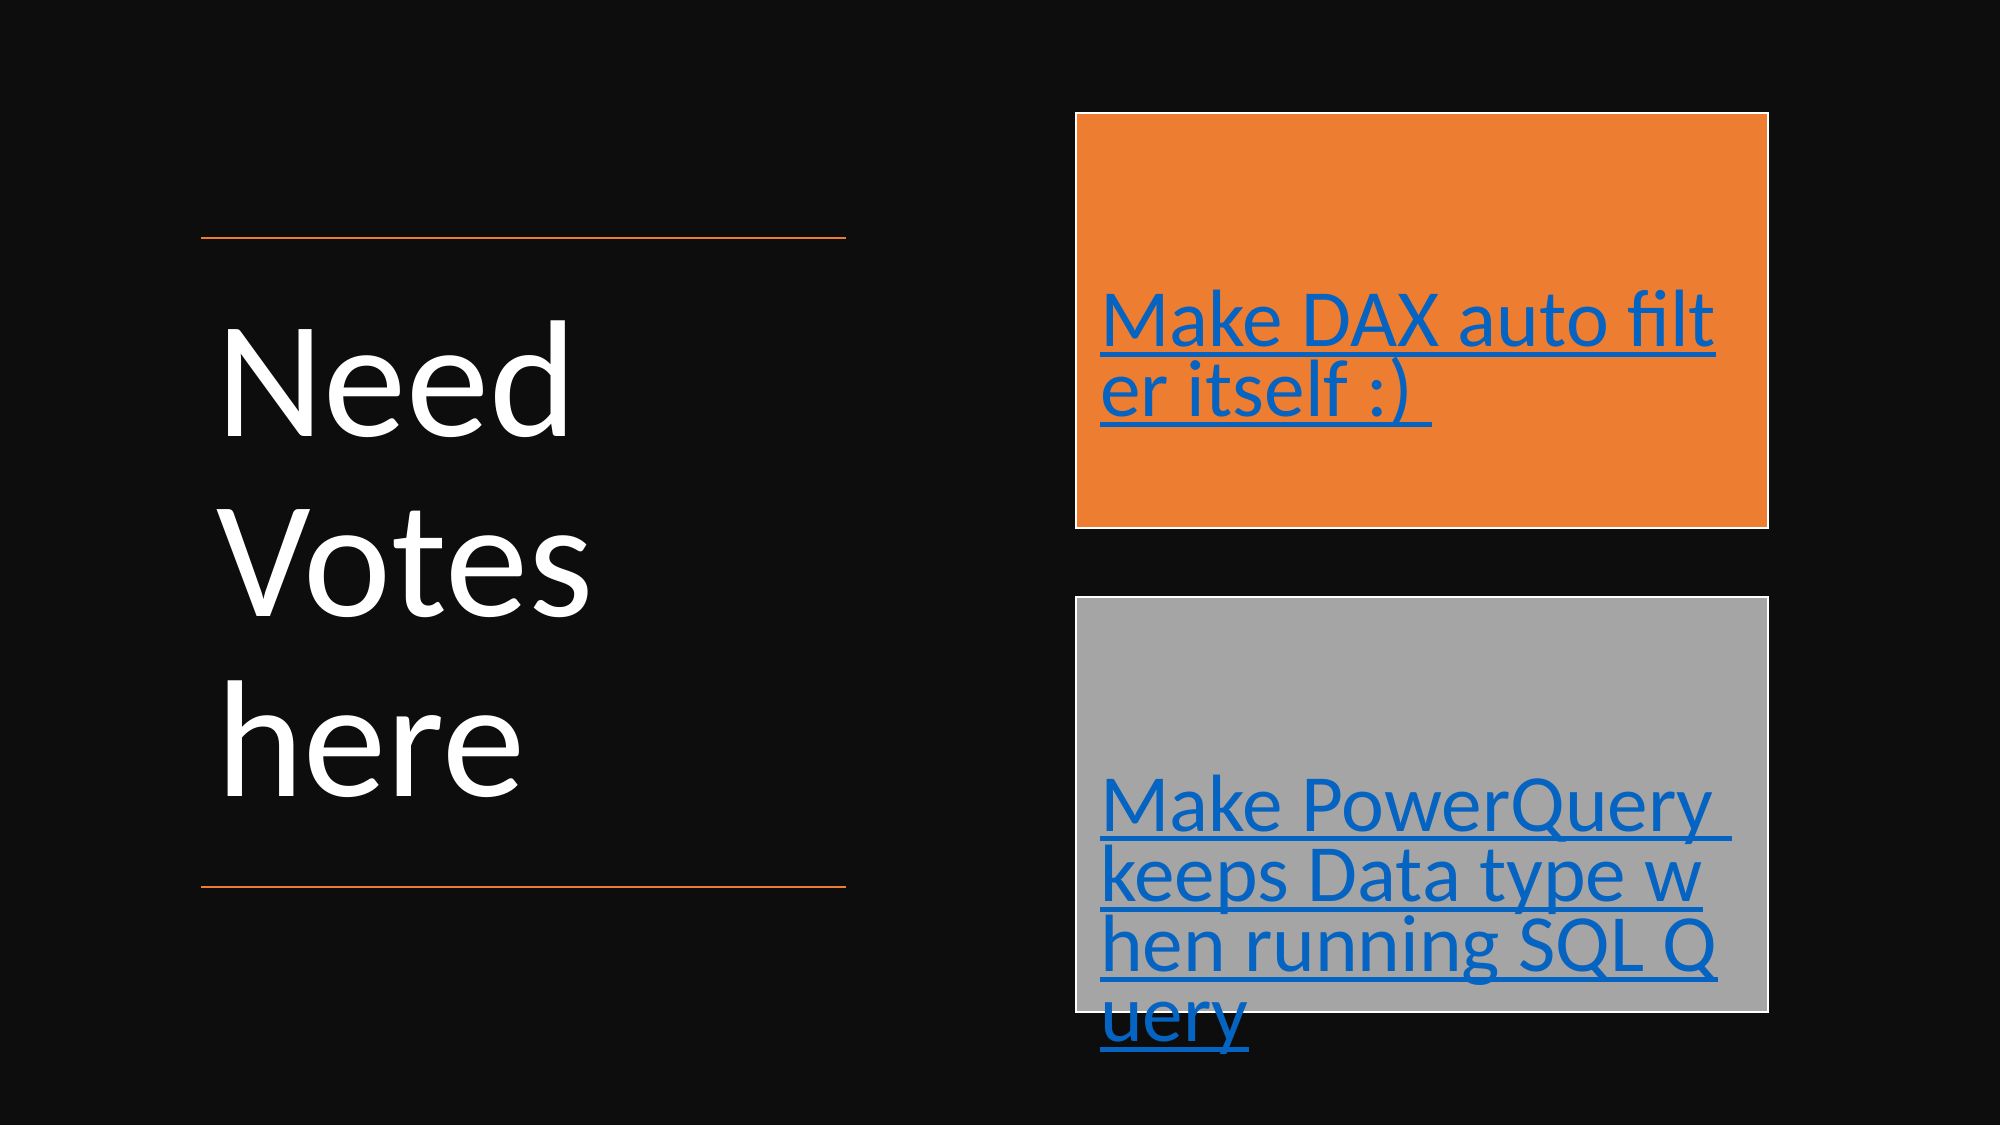

Make DAX auto filter itself :)
Make PowerQuery keeps Data type when running SQL Query
# Need Votes here